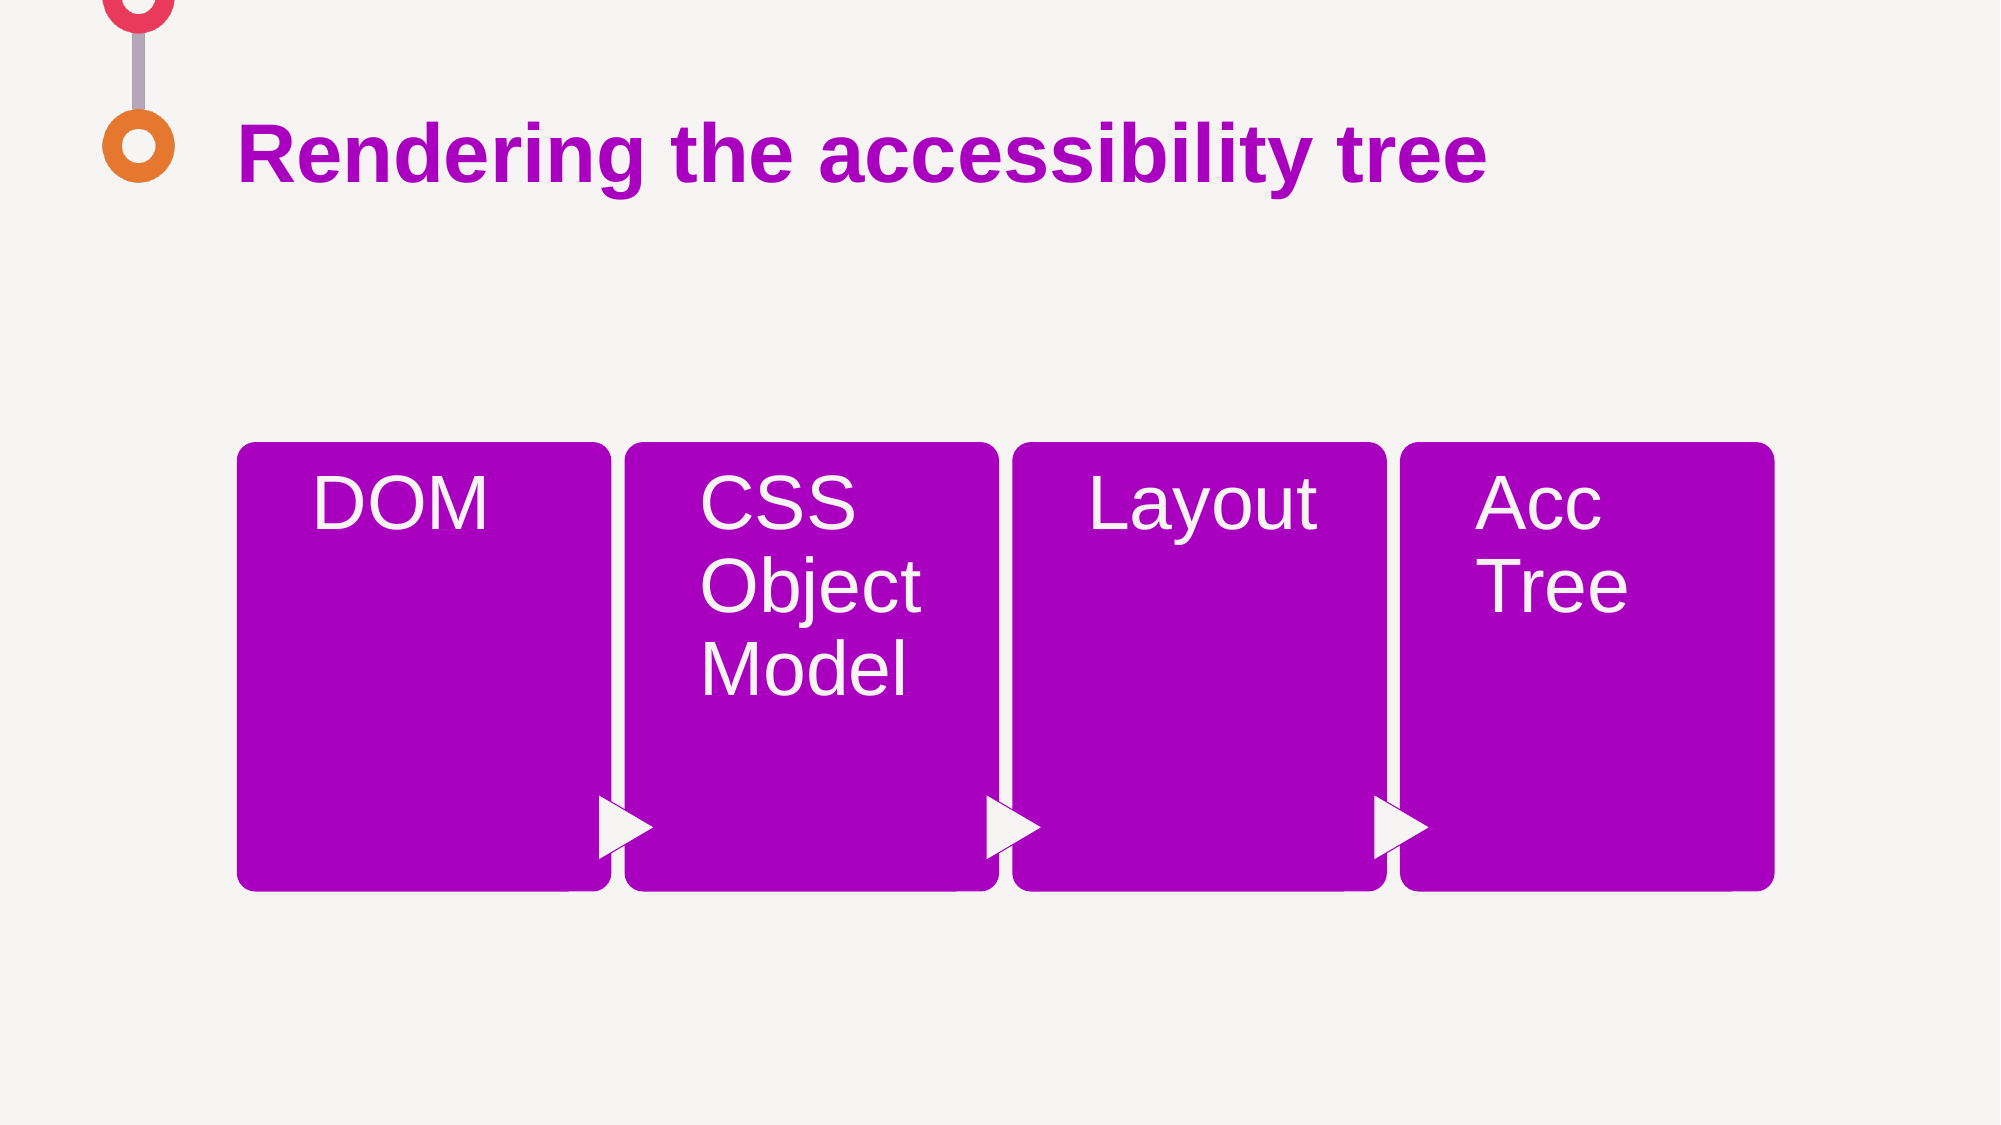

# Rendering the accessibility tree

DOM

CSS Object Model

Layout

Acc Tree